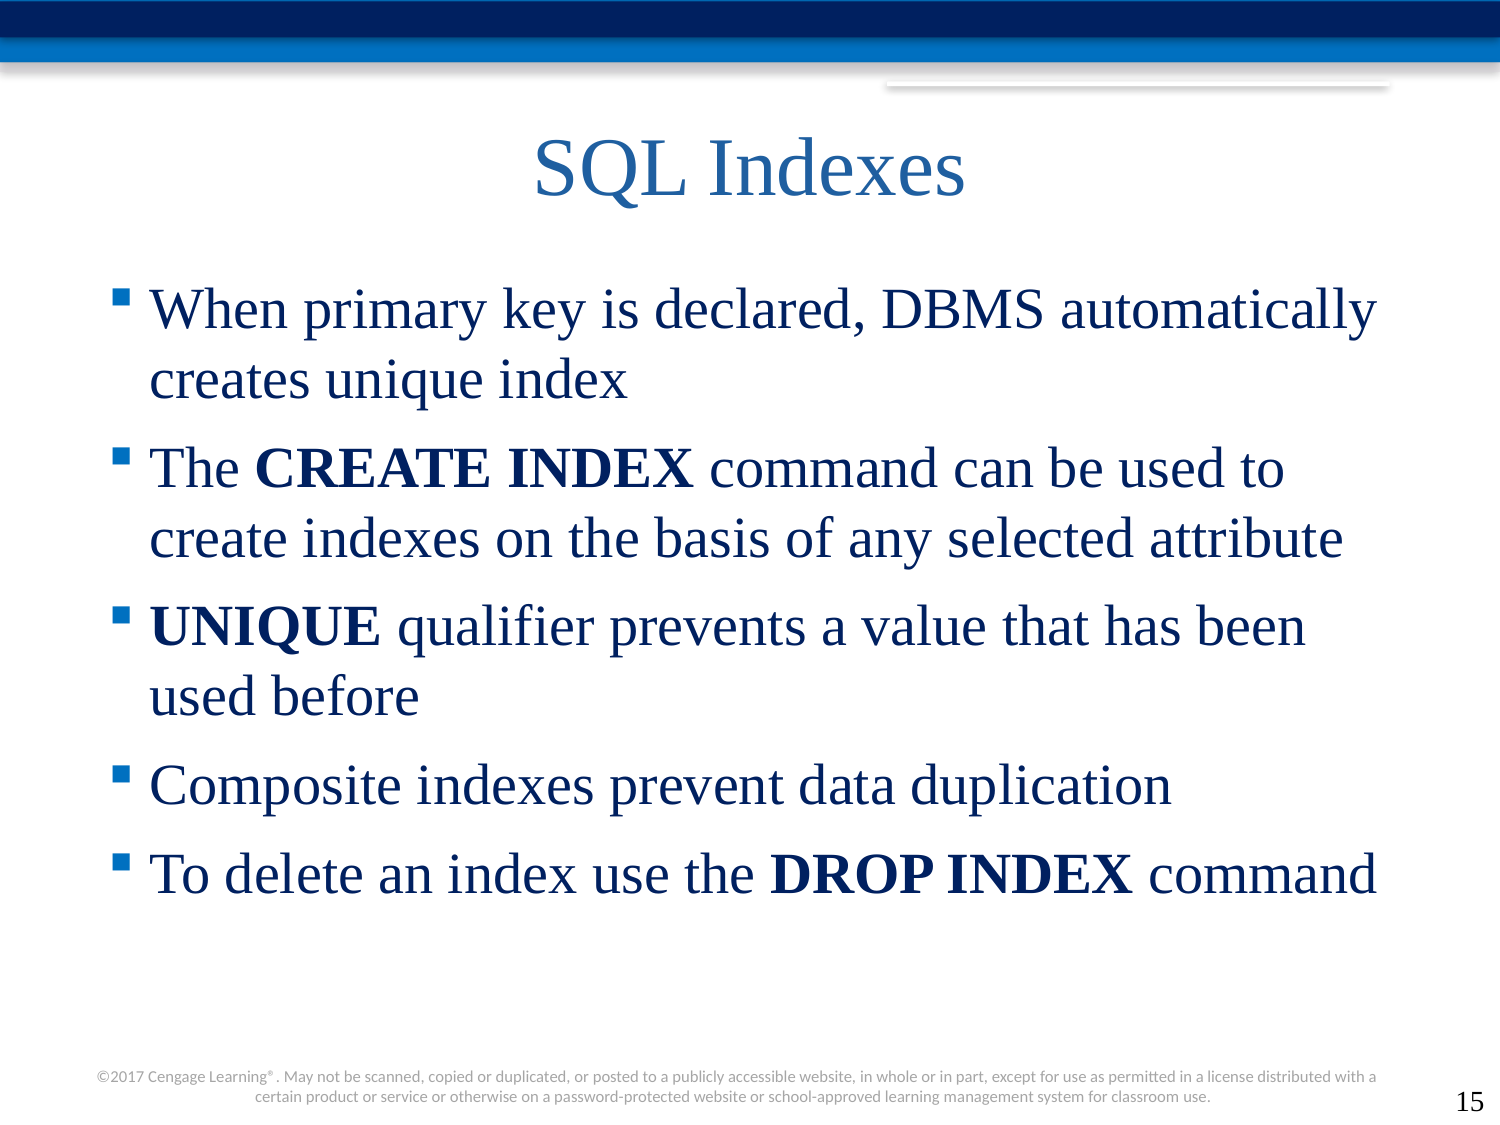

# SQL Indexes
When primary key is declared, DBMS automatically creates unique index
The CREATE INDEX command can be used to create indexes on the basis of any selected attribute
UNIQUE qualifier prevents a value that has been used before
Composite indexes prevent data duplication
To delete an index use the DROP INDEX command
15